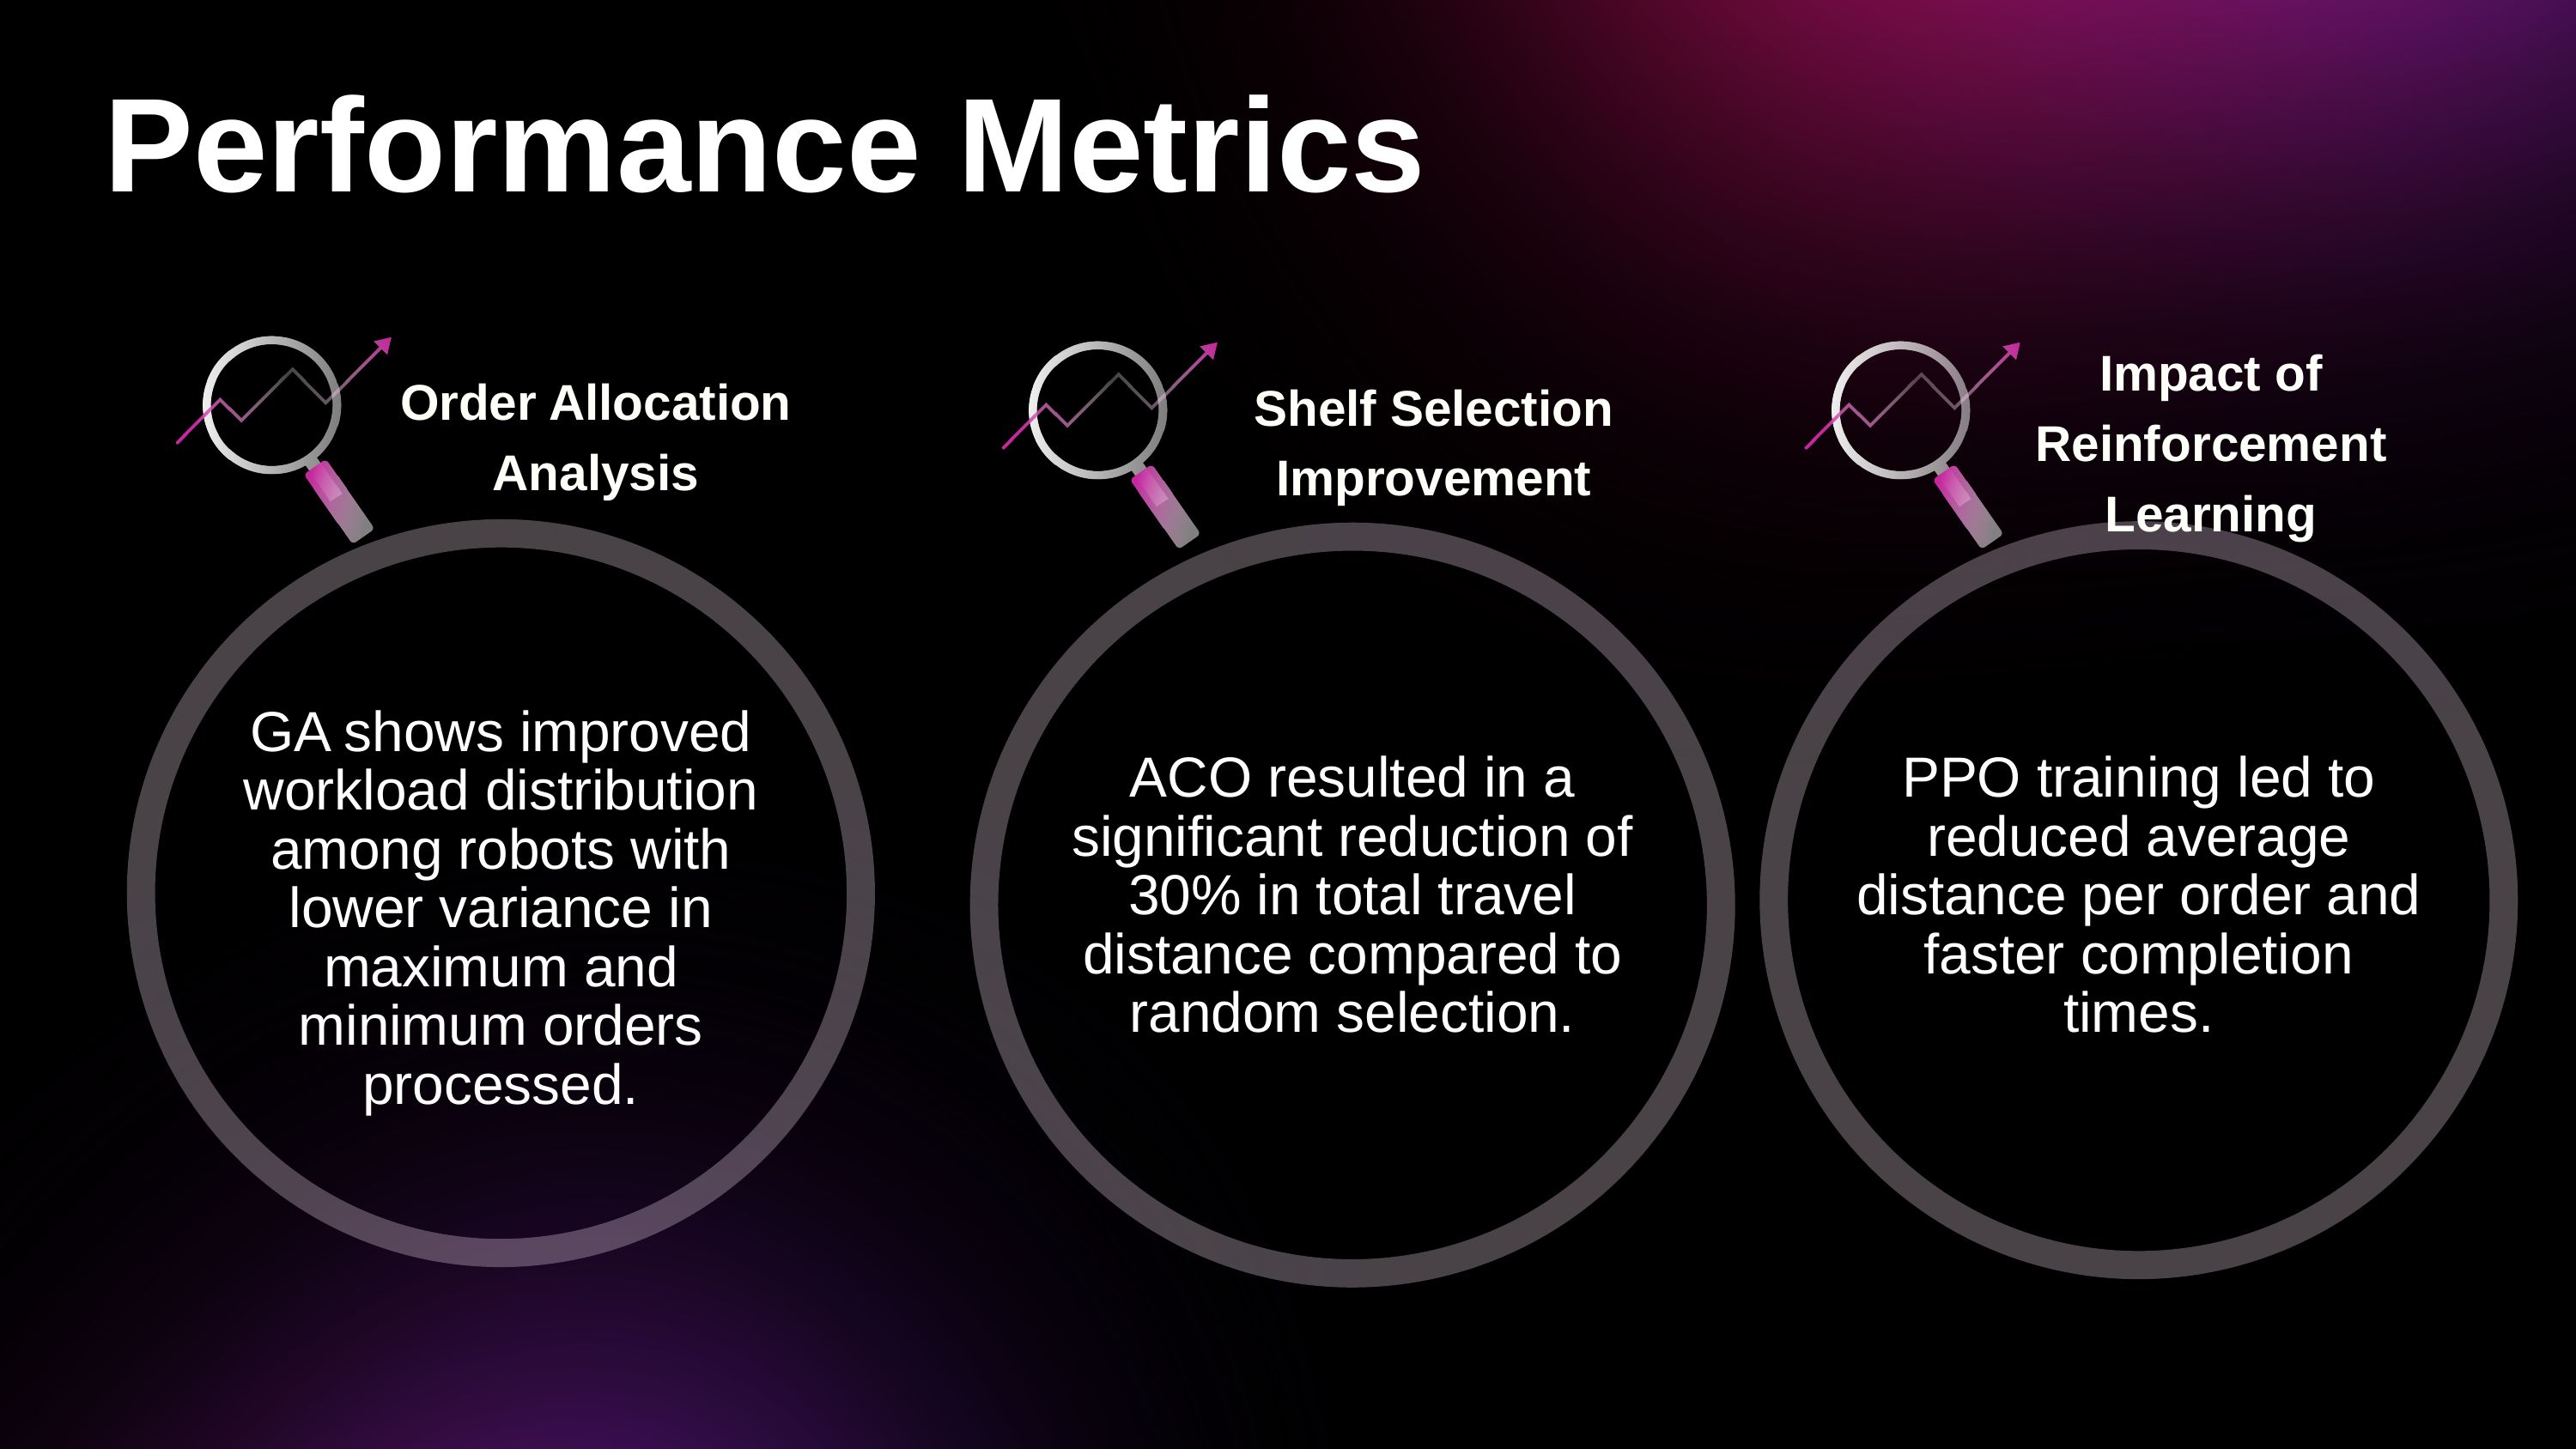

Performance Metrics

Impact of Reinforcement Learning

Order Allocation Analysis
Shelf Selection Improvement

GA shows improved workload distribution among robots with lower variance in maximum and minimum orders processed.
ACO resulted in a significant reduction of 30% in total travel distance compared to random selection.
PPO training led to reduced average distance per order and faster completion times.